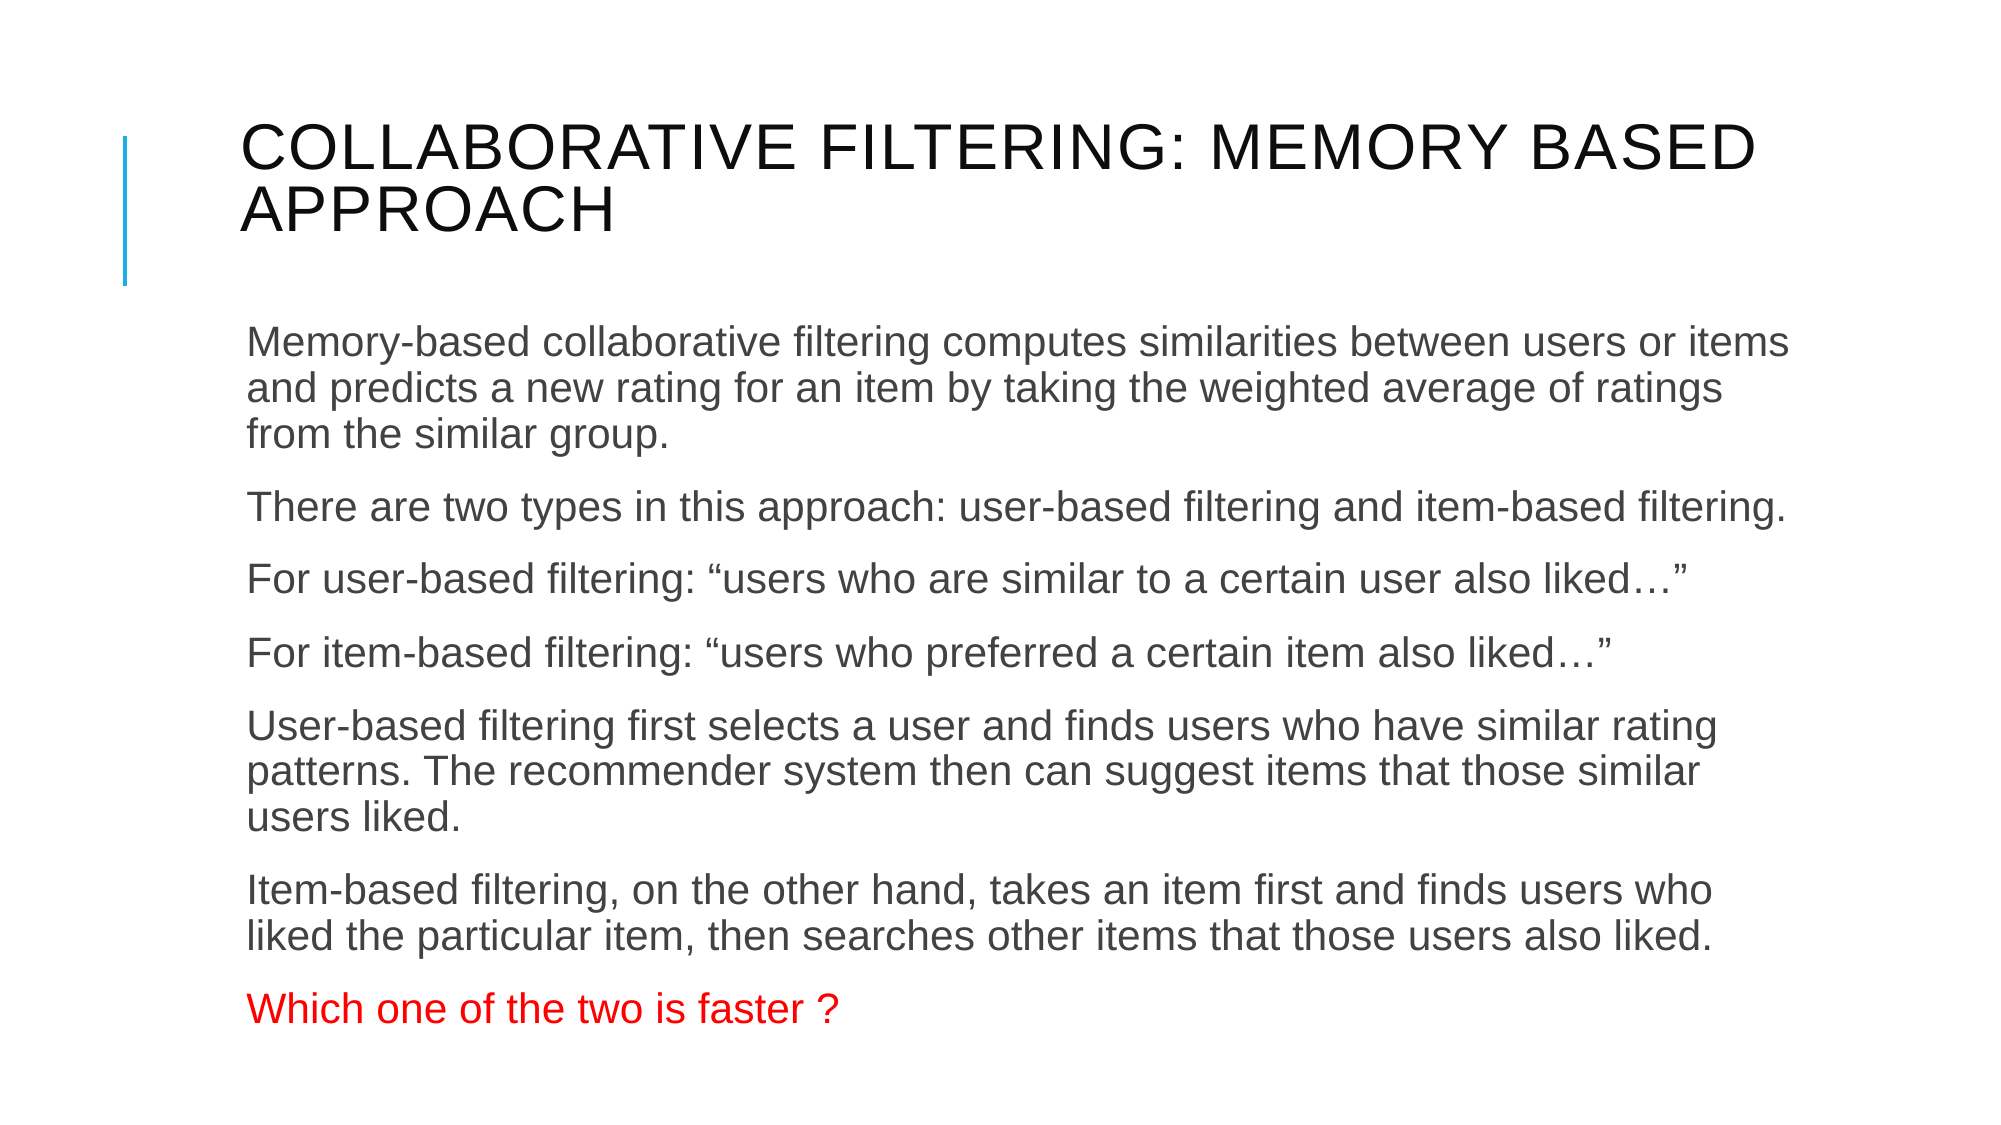

# Collaborative Filtering: Memory Based Approach
Memory-based collaborative filtering computes similarities between users or items and predicts a new rating for an item by taking the weighted average of ratings from the similar group.
There are two types in this approach: user-based filtering and item-based filtering.
For user-based filtering: “users who are similar to a certain user also liked…”
For item-based filtering: “users who preferred a certain item also liked…”
User-based filtering first selects a user and finds users who have similar rating patterns. The recommender system then can suggest items that those similar users liked.
Item-based filtering, on the other hand, takes an item first and finds users who liked the particular item, then searches other items that those users also liked.
Which one of the two is faster ?